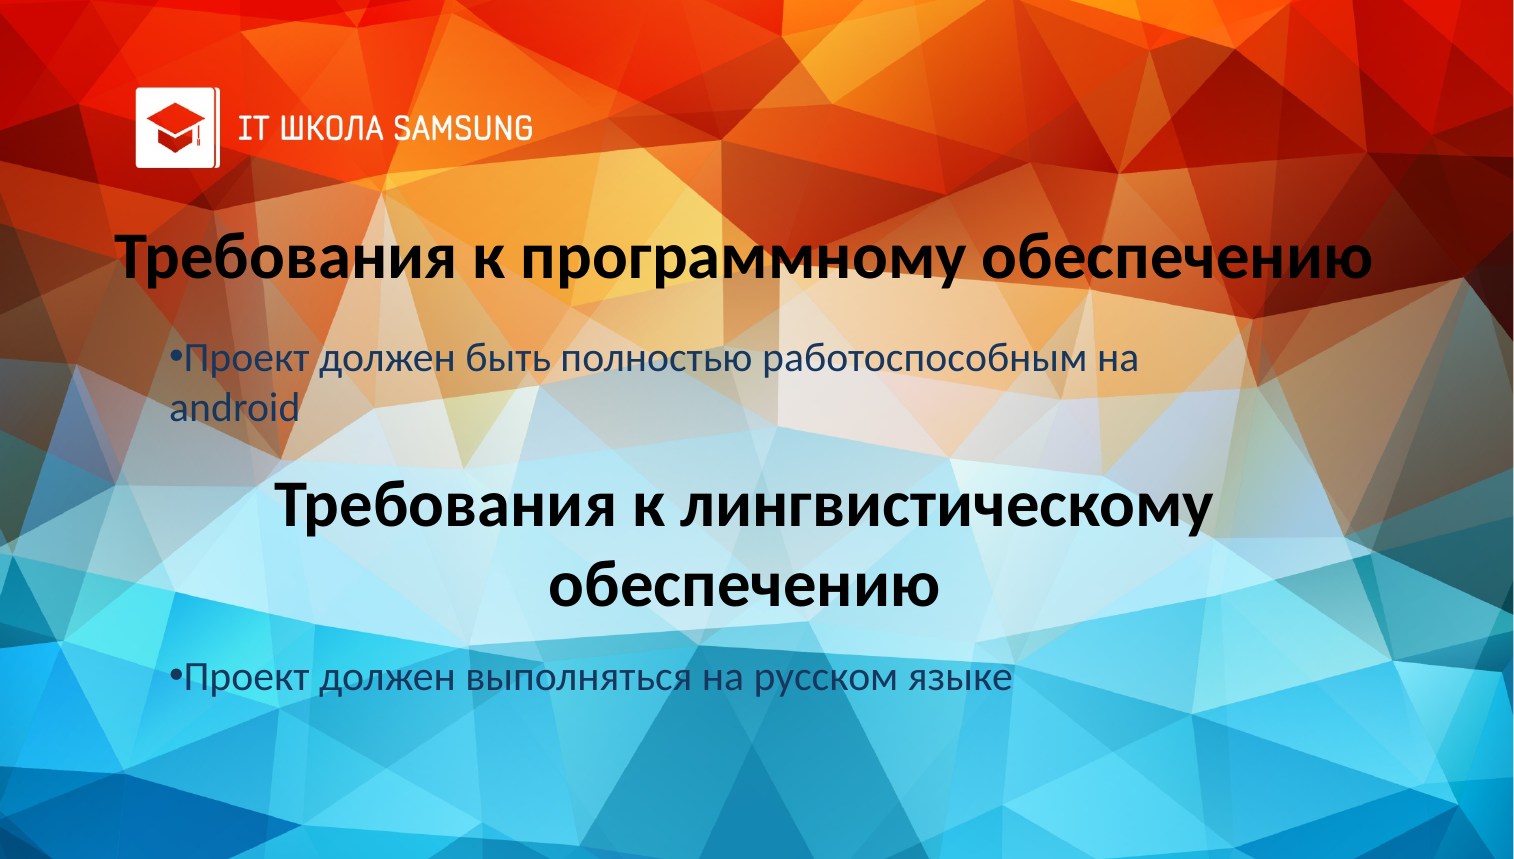

Требования к программному обеспечению
Проект должен быть полностью работоспособным на android
Требования к лингвистическому обеспечению
Проект должен выполняться на русском языке